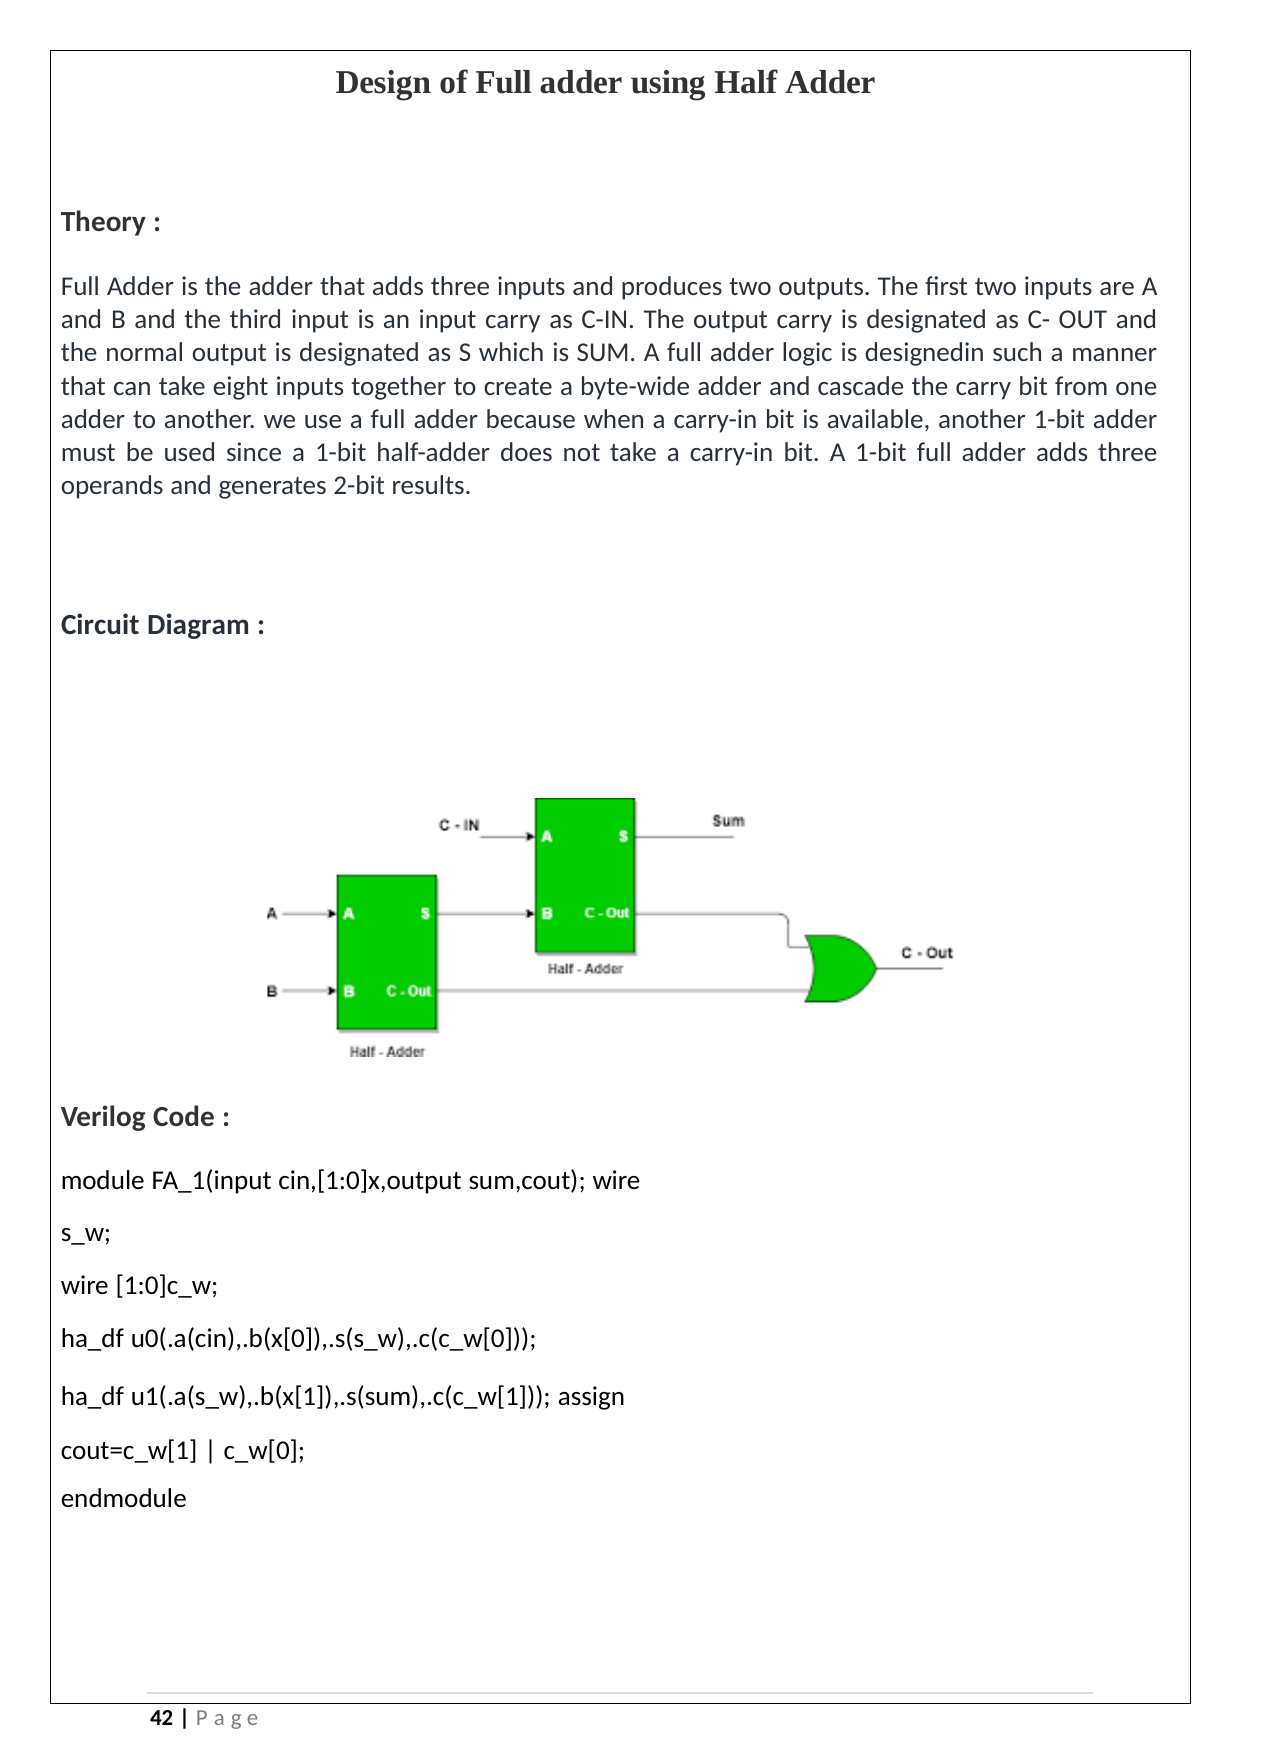

Design of Full adder using Half Adder
Theory :

Full Adder is the adder that adds three inputs and produces two outputs. The first two inputs are A and B and the third input is an input carry as C-IN. The output carry is designated as C- OUT and the normal output is designated as S which is SUM. A full adder logic is designedin such a manner that can take eight inputs together to create a byte-wide adder and cascade the carry bit from one adder to another. we use a full adder because when a carry-in bit is available, another 1-bit adder must be used since a 1-bit half-adder does not take a carry-in bit. A 1-bit full adder adds three operands and generates 2-bit results.
Circuit Diagram :

Verilog Code :
module FA_1(input cin,[1:0]x,output sum,cout); wire s_w;
wire [1:0]c_w;
ha_df u0(.a(cin),.b(x[0]),.s(s_w),.c(c_w[0]));
ha_df u1(.a(s_w),.b(x[1]),.s(sum),.c(c_w[1])); assign cout=c_w[1] | c_w[0];
endmodule

42 | P a g e